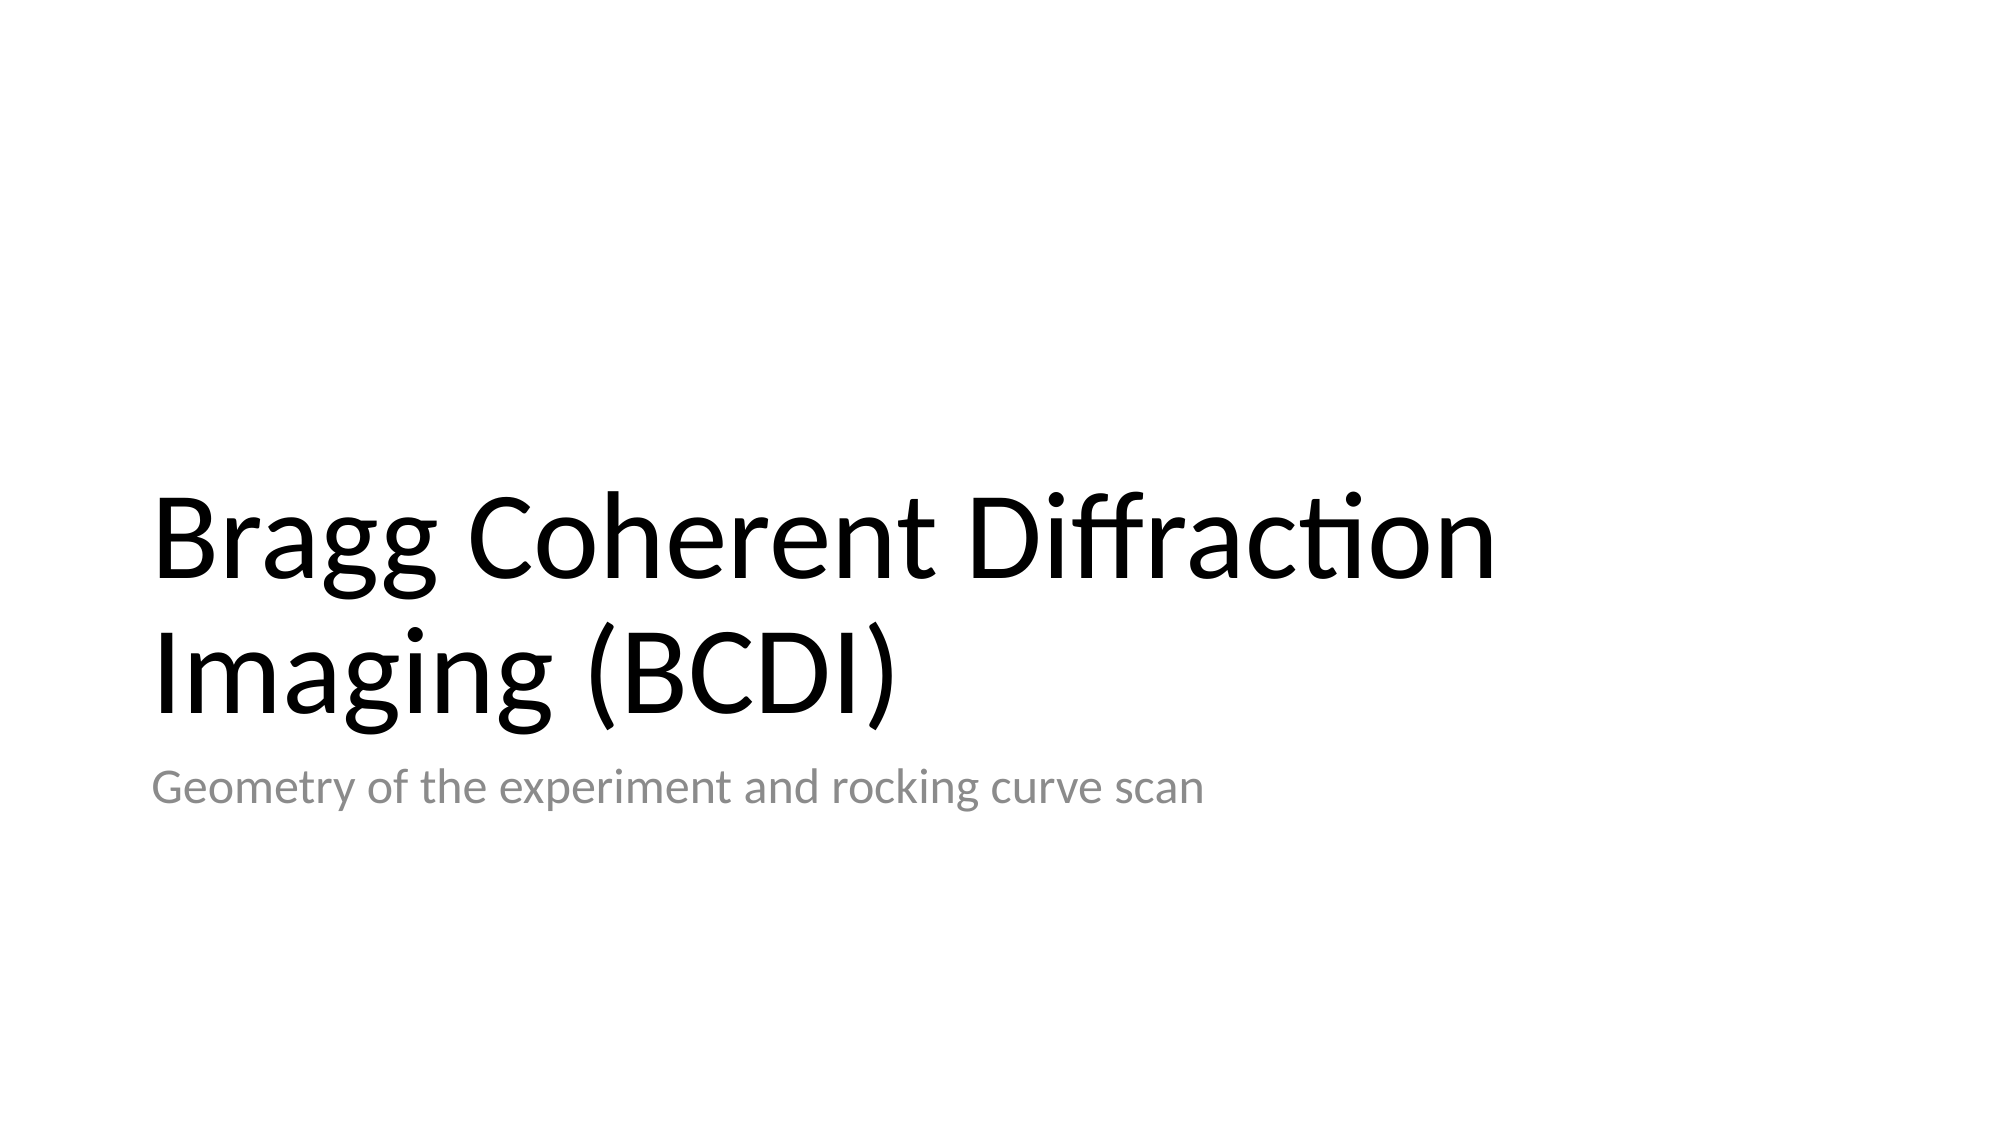

# Bragg Coherent Diffraction Imaging (BCDI)
Geometry of the experiment and rocking curve scan